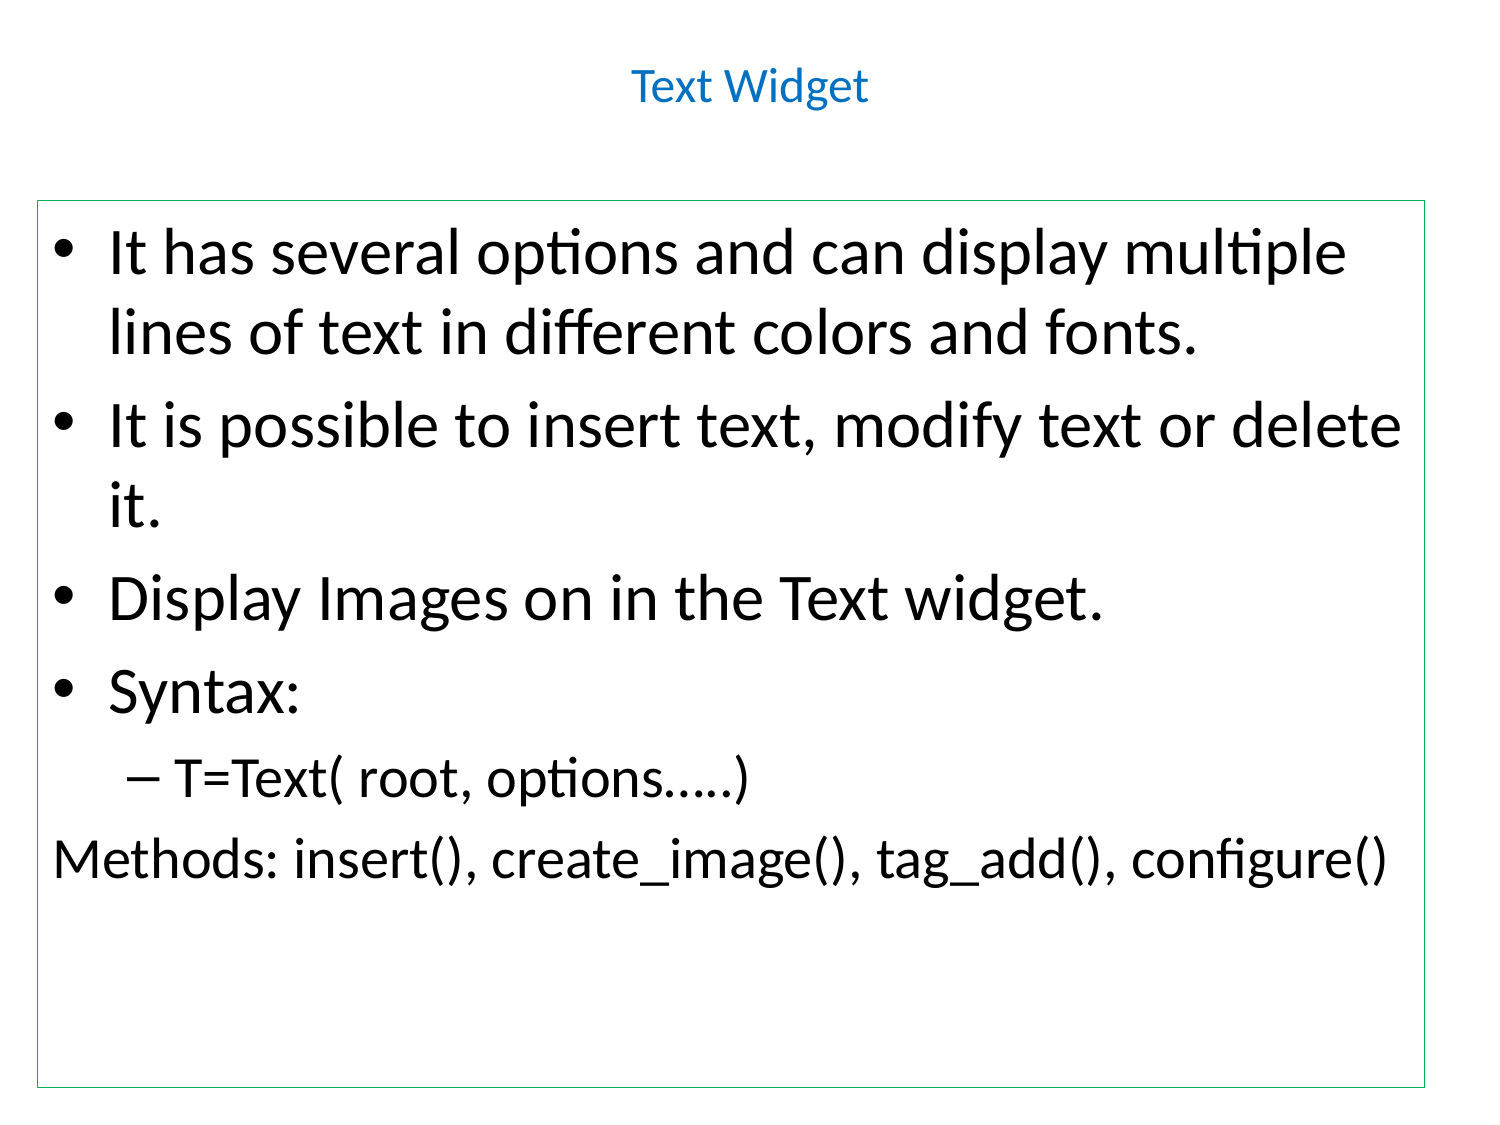

# Text Widget
It has several options and can display multiple lines of text in different colors and fonts.
It is possible to insert text, modify text or delete it.
Display Images on in the Text widget.
Syntax:
T=Text( root, options…..)
Methods: insert(), create_image(), tag_add(), configure()